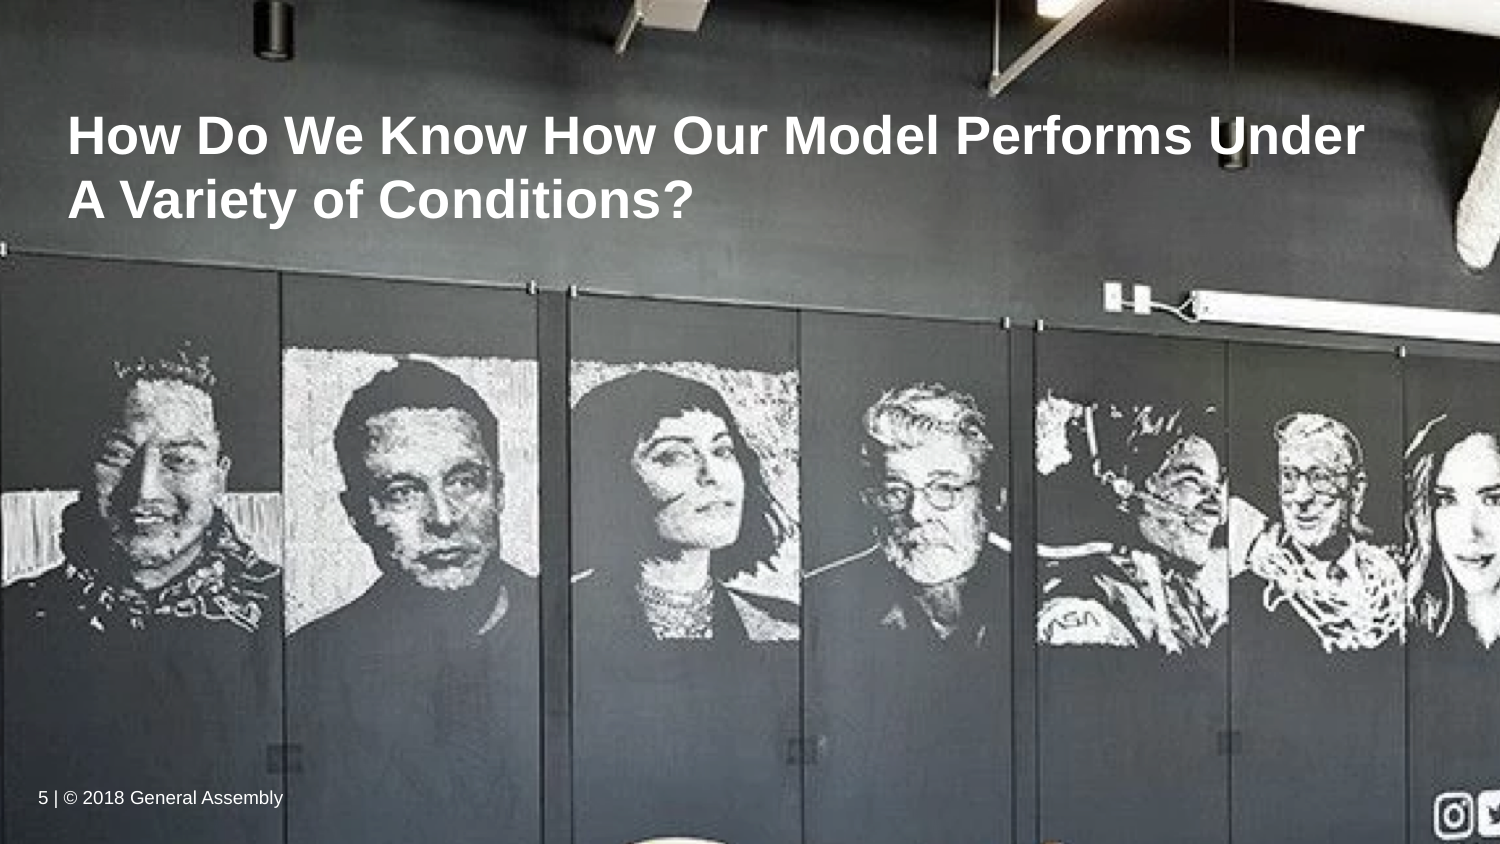

# How Do We Know How Our Model Performs Under
A Variety of Conditions?
5 | © 2018 General Assembly